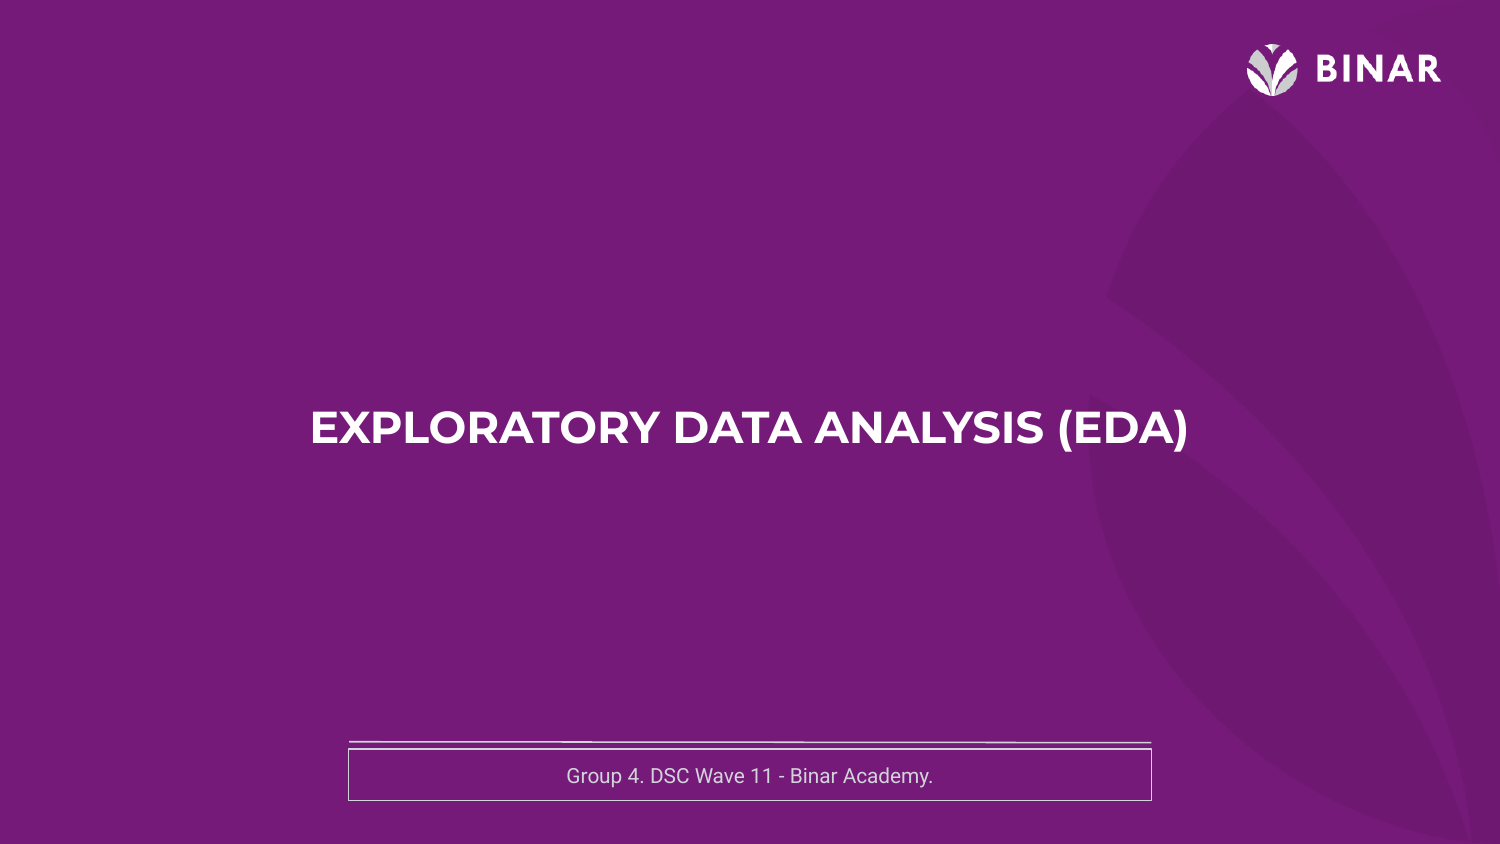

EXPLORATORY DATA ANALYSIS (EDA)
# Group 4. DSC Wave 11 - Binar Academy.